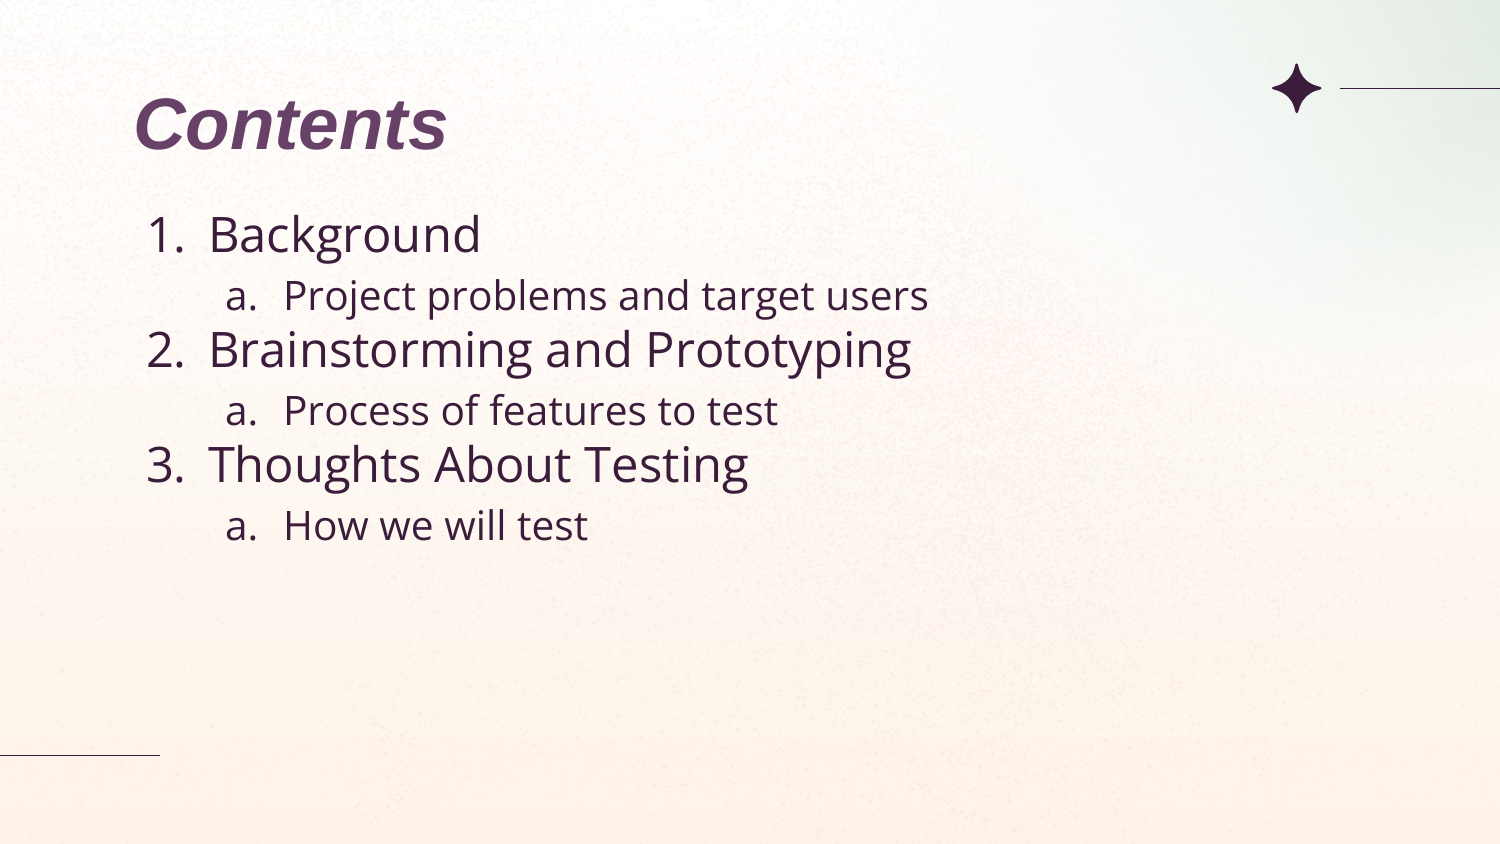

# Contents
Background
Project problems and target users
Brainstorming and Prototyping
Process of features to test
Thoughts About Testing
How we will test